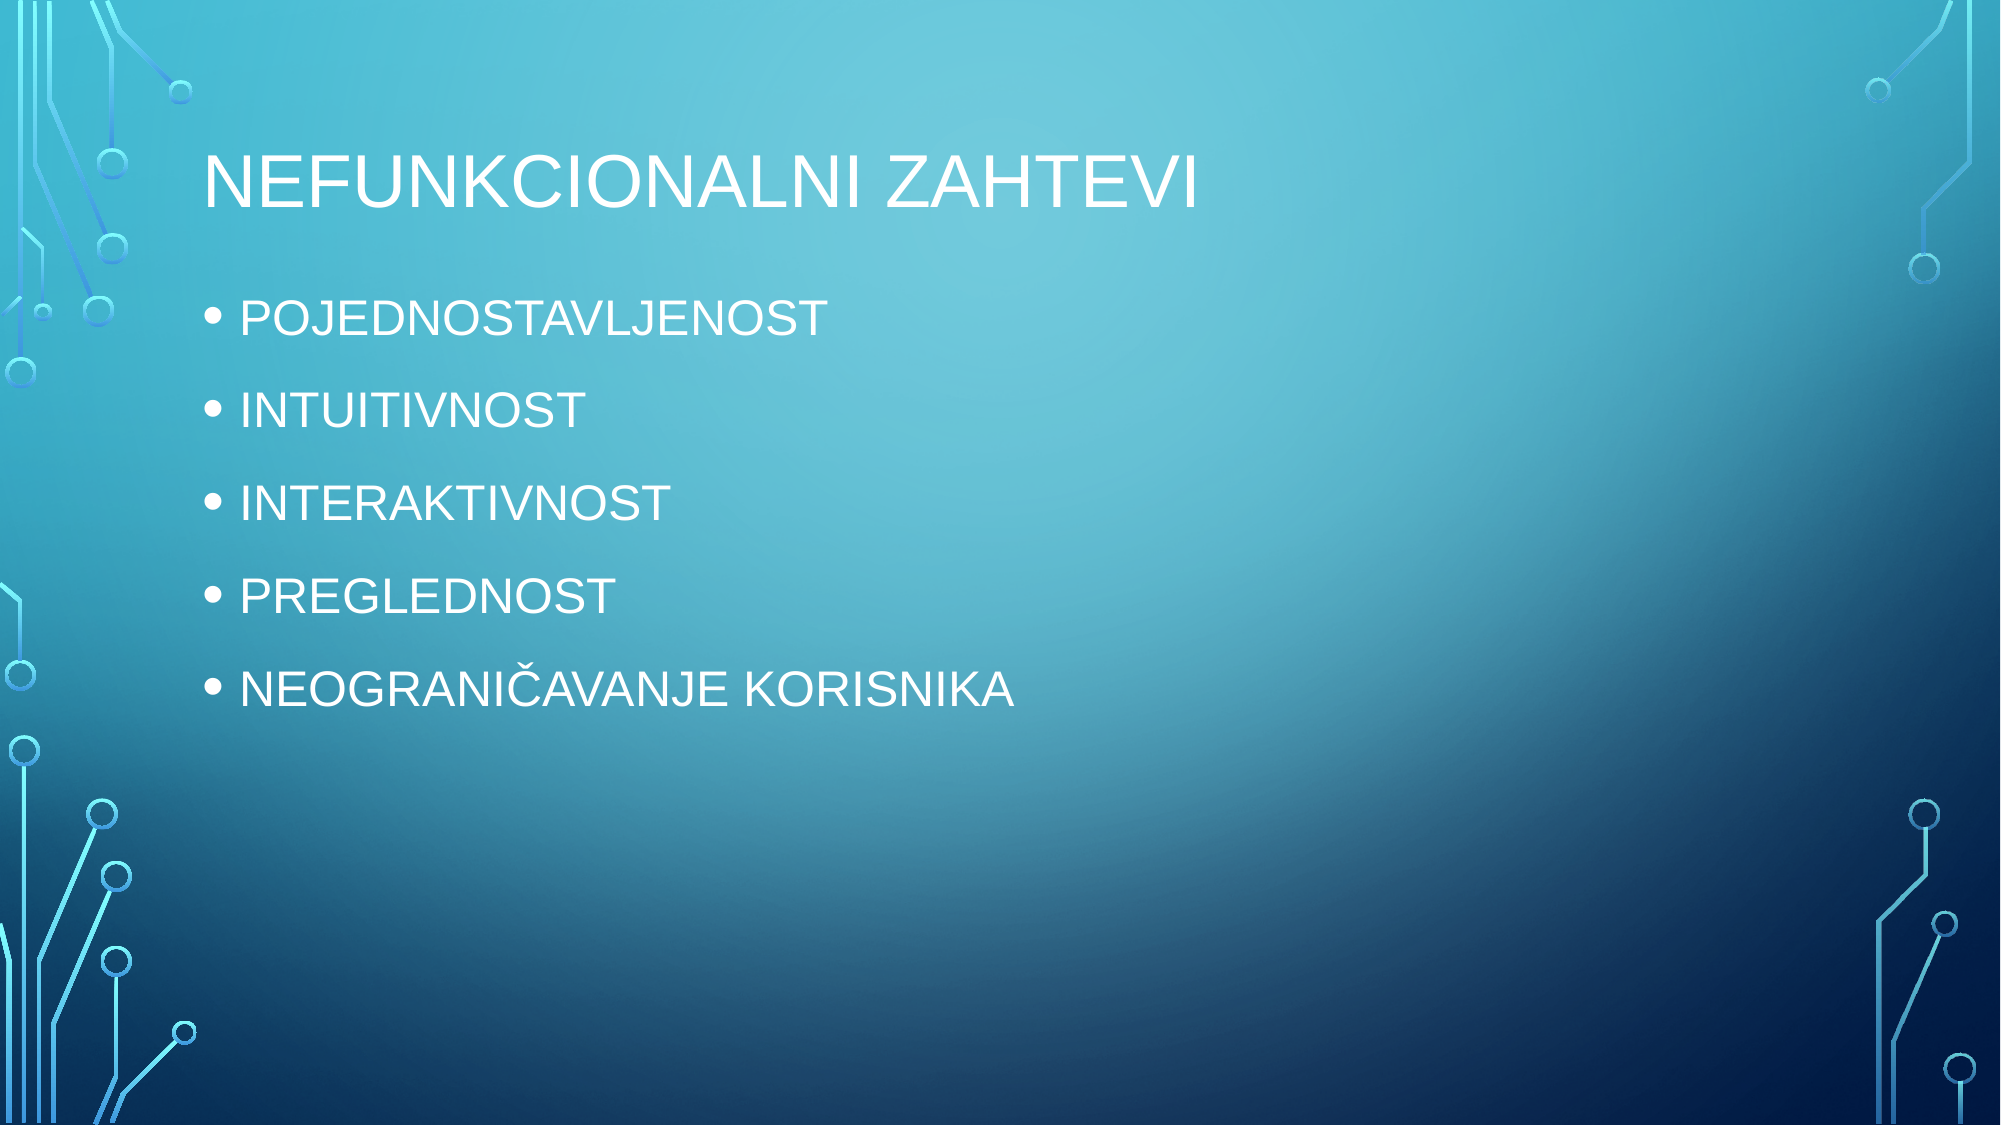

# NEFUNKCIONALNI zahtevi
POJEDNOSTAVLJENOST
INTUITIVNOST
INTERAKTIVNOST
PREGLEDNOST
NEOGRANIČAVANJE KORISNIKA